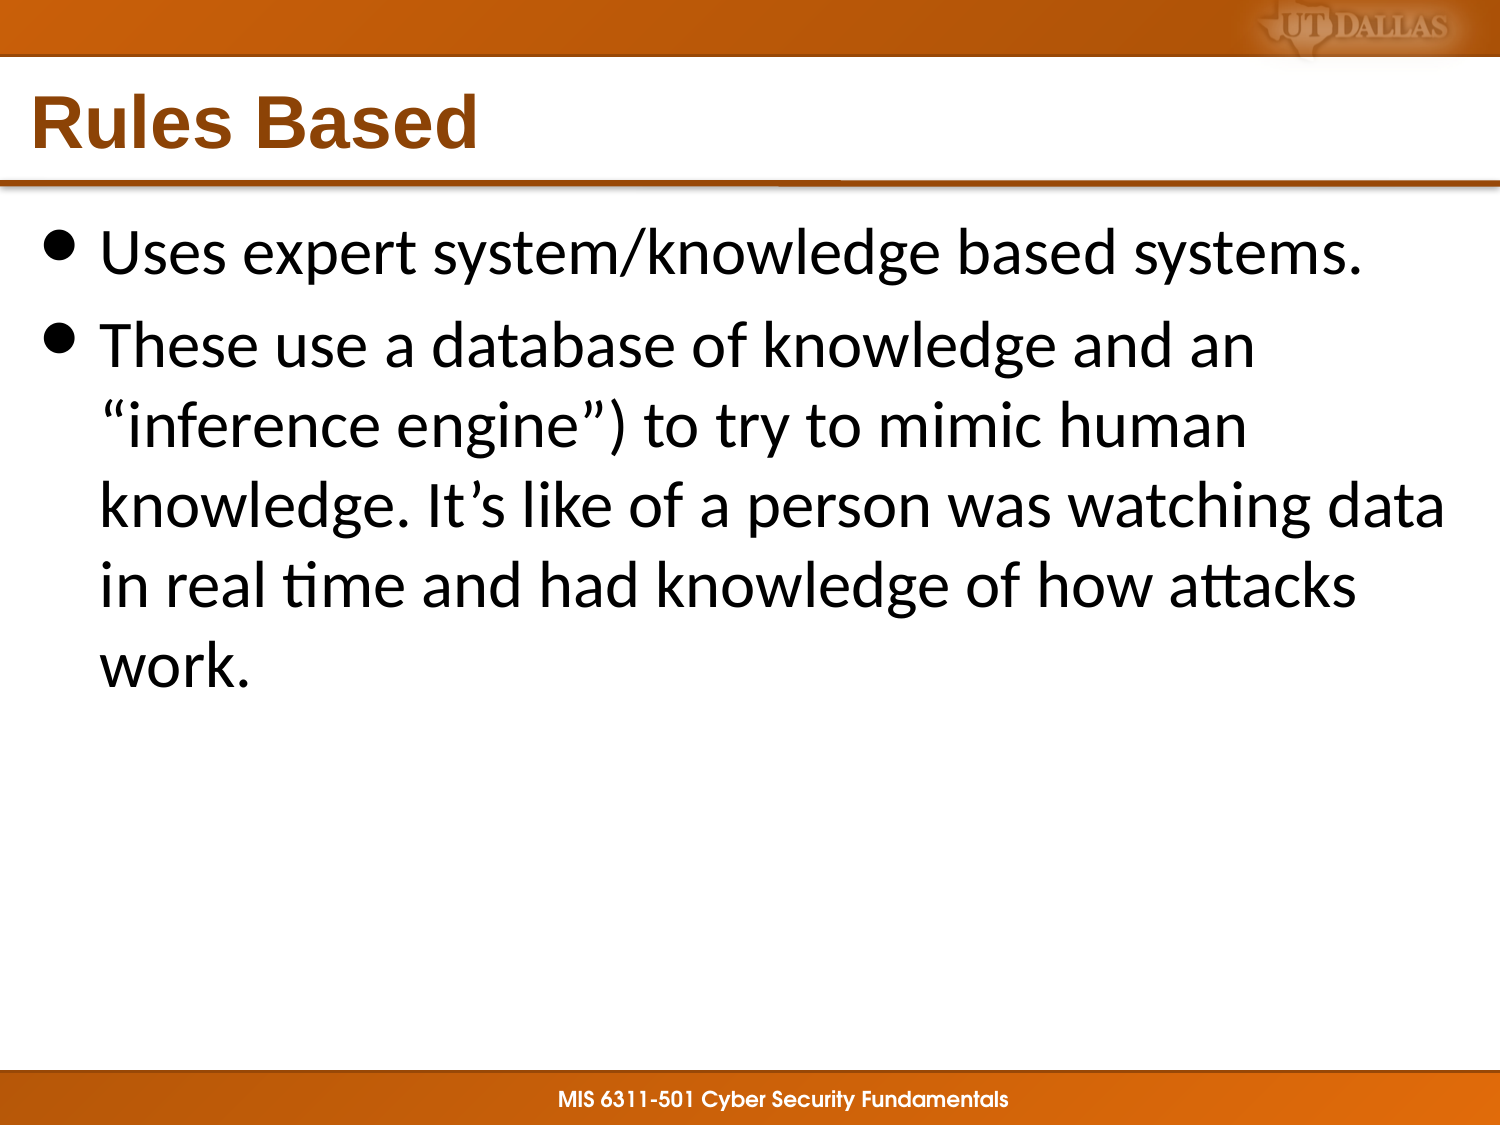

# Rules Based
Uses expert system/knowledge based systems.
These use a database of knowledge and an “inference engine”) to try to mimic human knowledge. It’s like of a person was watching data in real time and had knowledge of how attacks work.